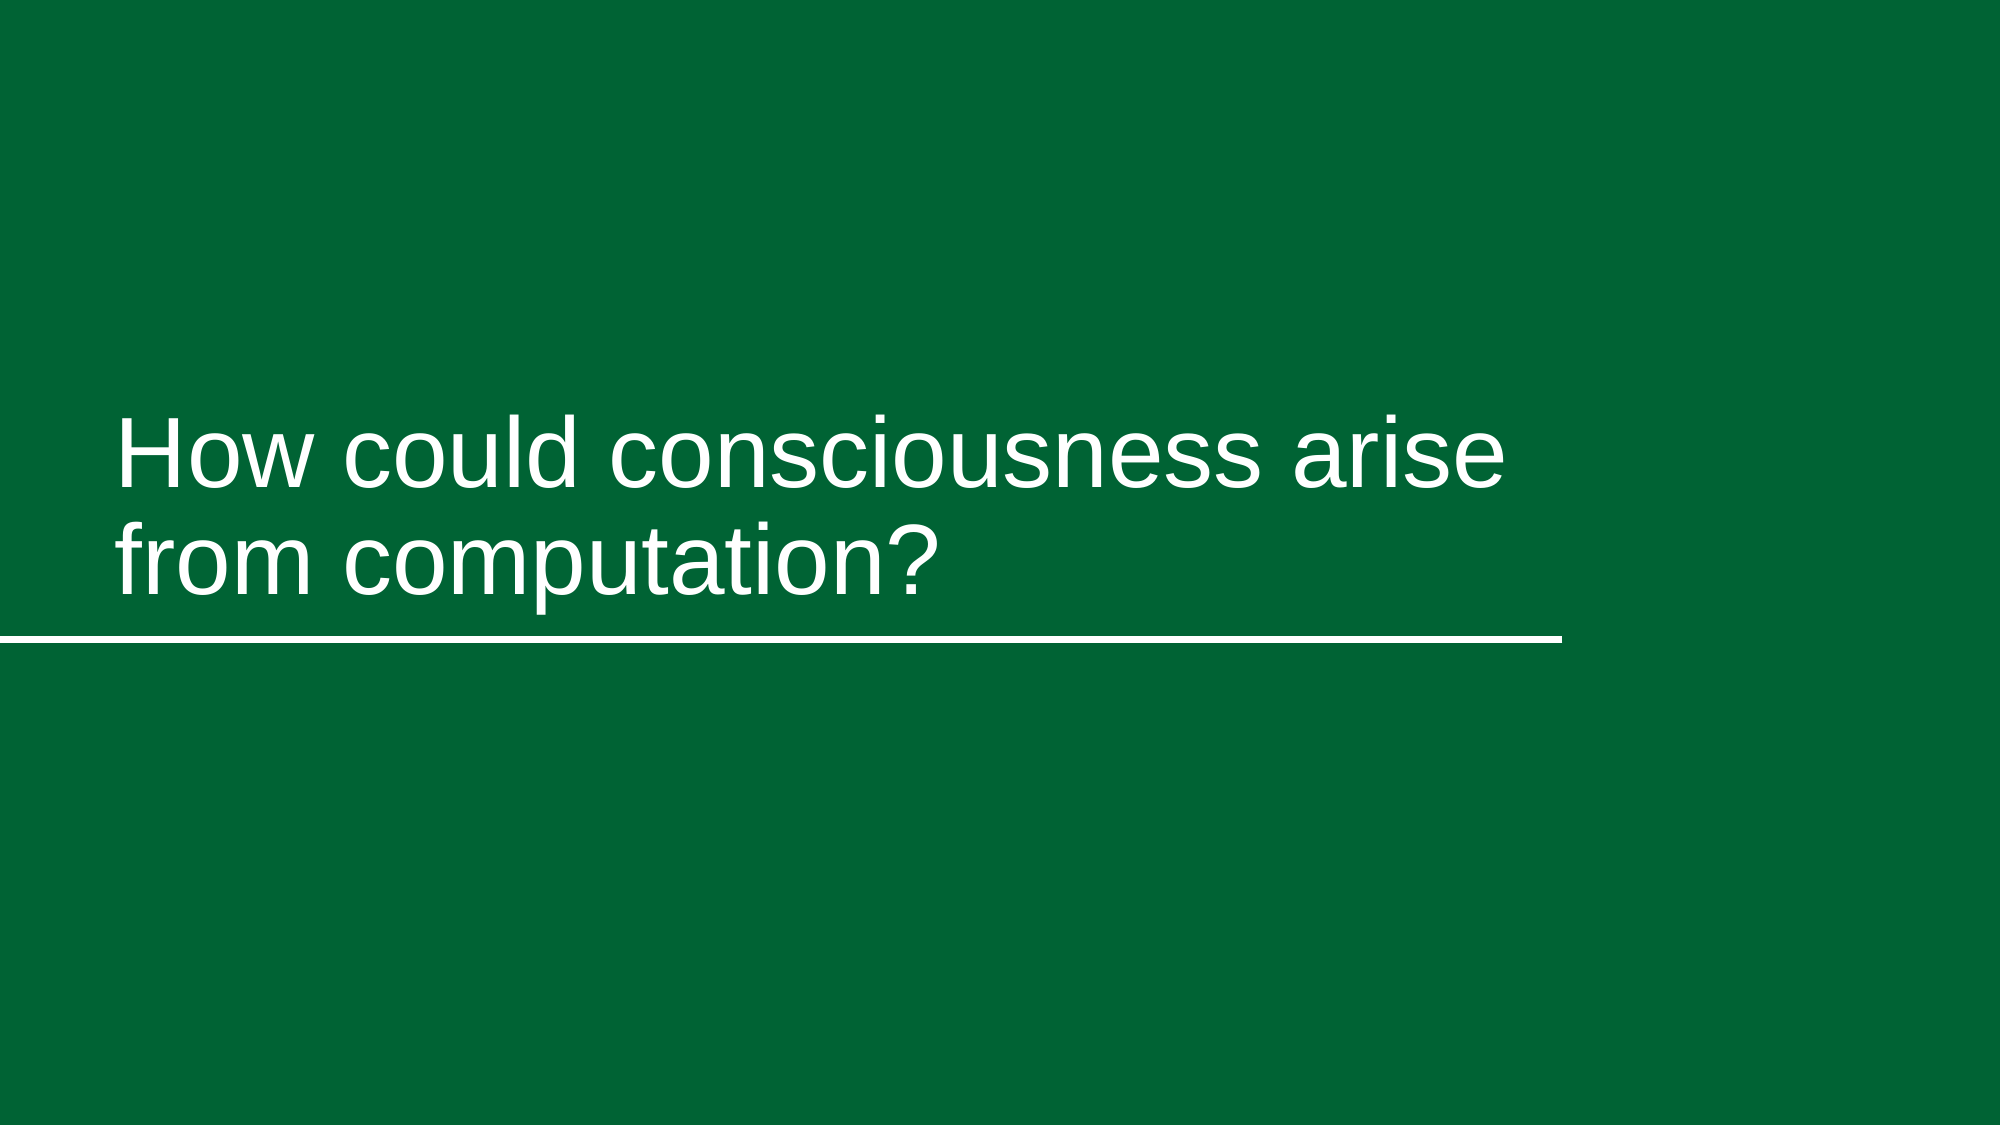

# How could consciousness arise from computation?